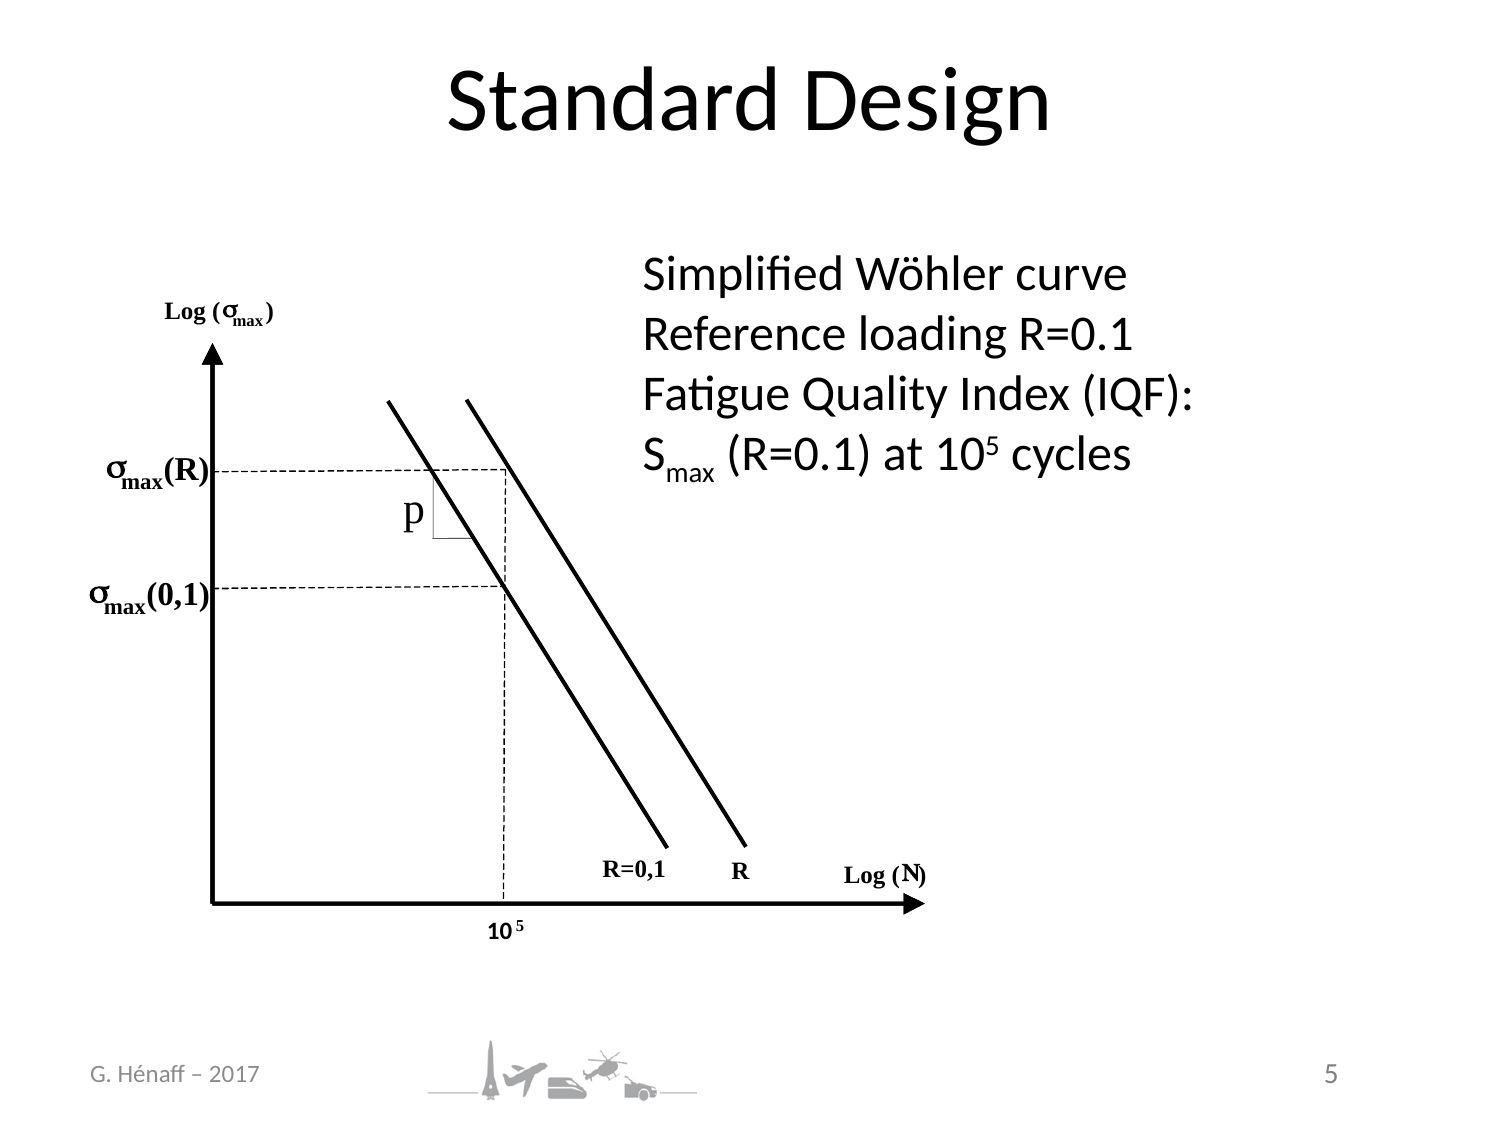

# Standard Design
Simplified Wöhler curve
Reference loading R=0.1
Fatigue Quality Index (IQF):
Smax (R=0.1) at 105 cycles

σ
Log (
)
max

σ
(R)
max

p

σ
(0,1)

max

R=0,1

R
Ν
Log (
)

10
5

G. Hénaff – 2017